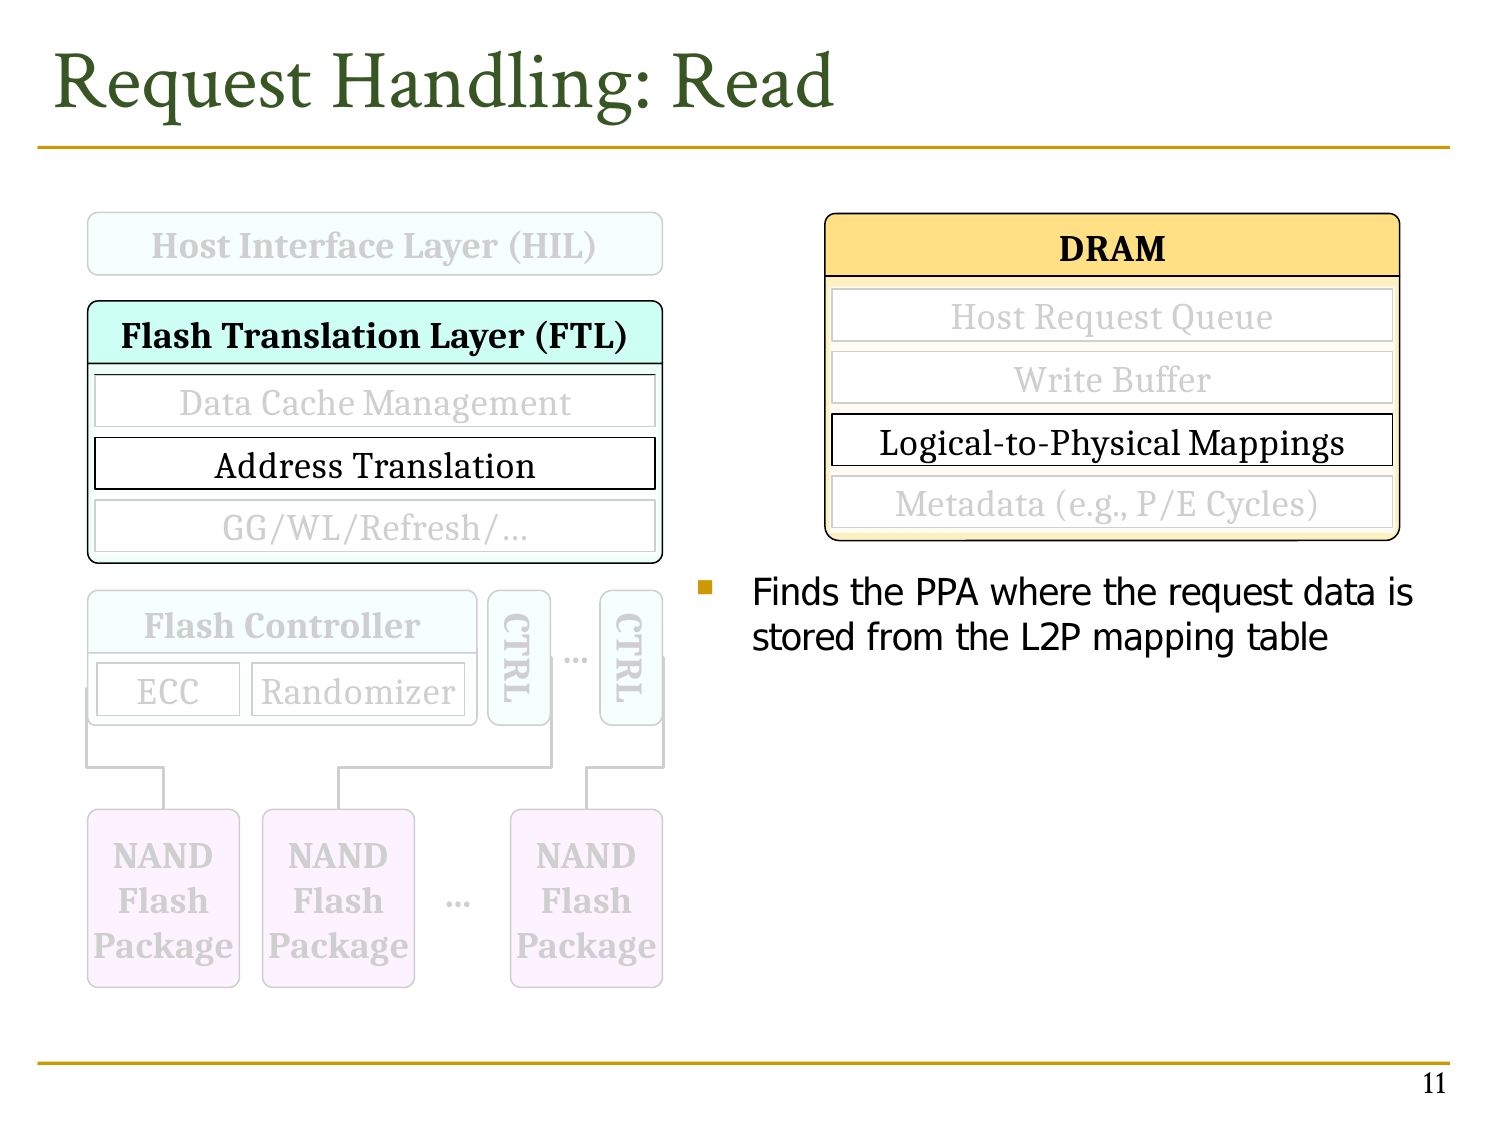

Request Handling: Read

Host Interface Layer (HIL)
DRAM

Host Request Queue
Flash Translation Layer (FTL)
Write Buffer

Data Cache Management
Logical-to-Physical Mappings
Address Translation
Metadata (e.g., P/E Cycles)
GG/WL/Refresh/…
Finds the PPA where the request data is stored from the L2P mapping table

Flash Controller
…
CTRL
CTRL

ECC
Randomizer
NAND
Flash
Package
NAND
Flash
Package
NAND
Flash
Package
…
11
11